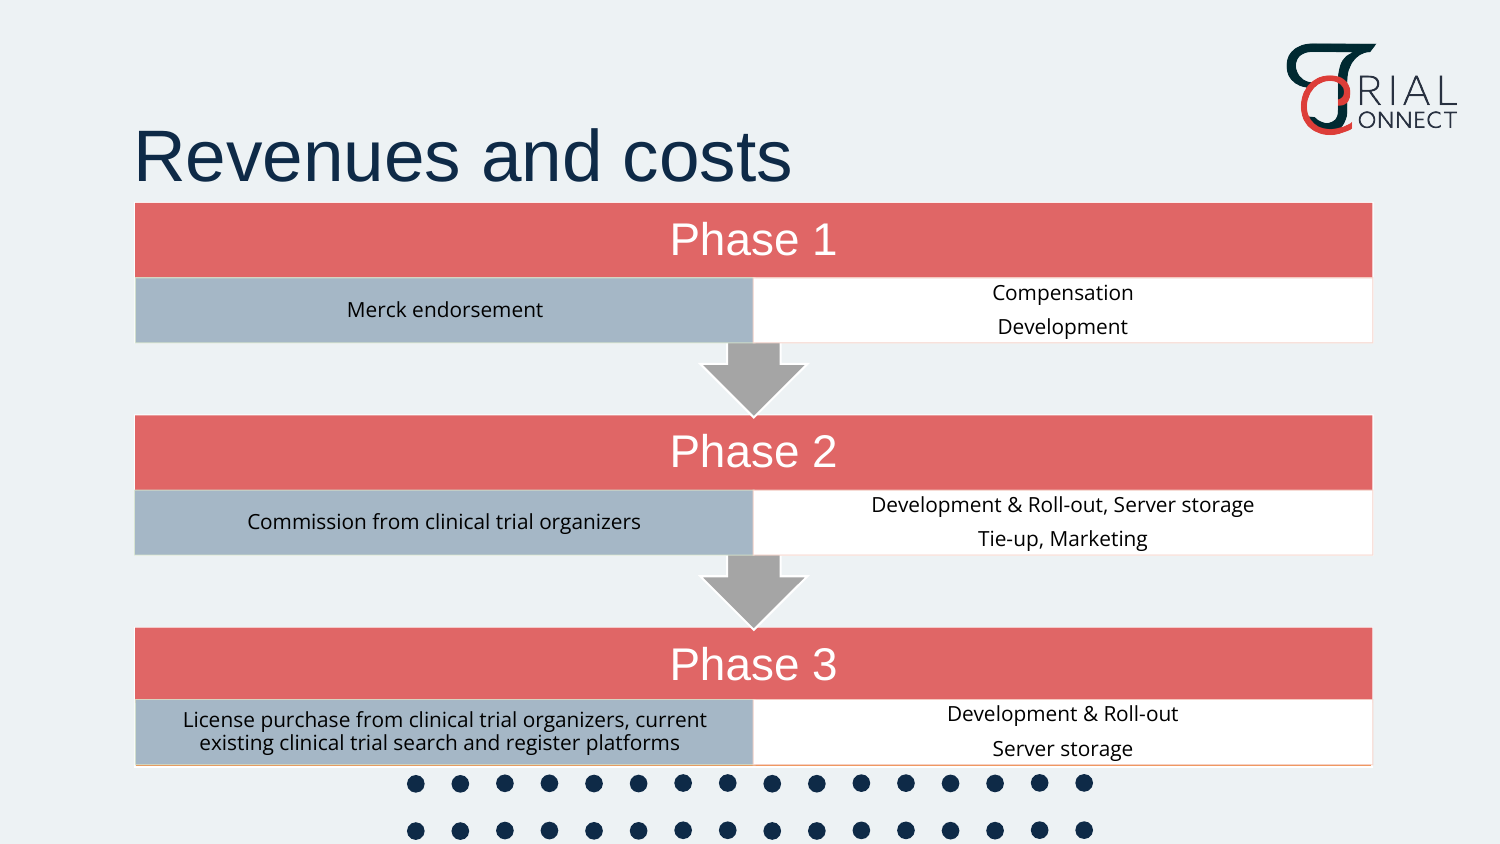

# Revenues and costs
Phase 1

Merck endorsement

Compensation
Development
Phase 2

Commission from clinical trial organizers

Development & Roll-out, Server storage
Tie-up, Marketing

Phase 3

License purchase from clinical trial organizers, current existing clinical trial search and register platforms

Development & Roll-out
Server storage